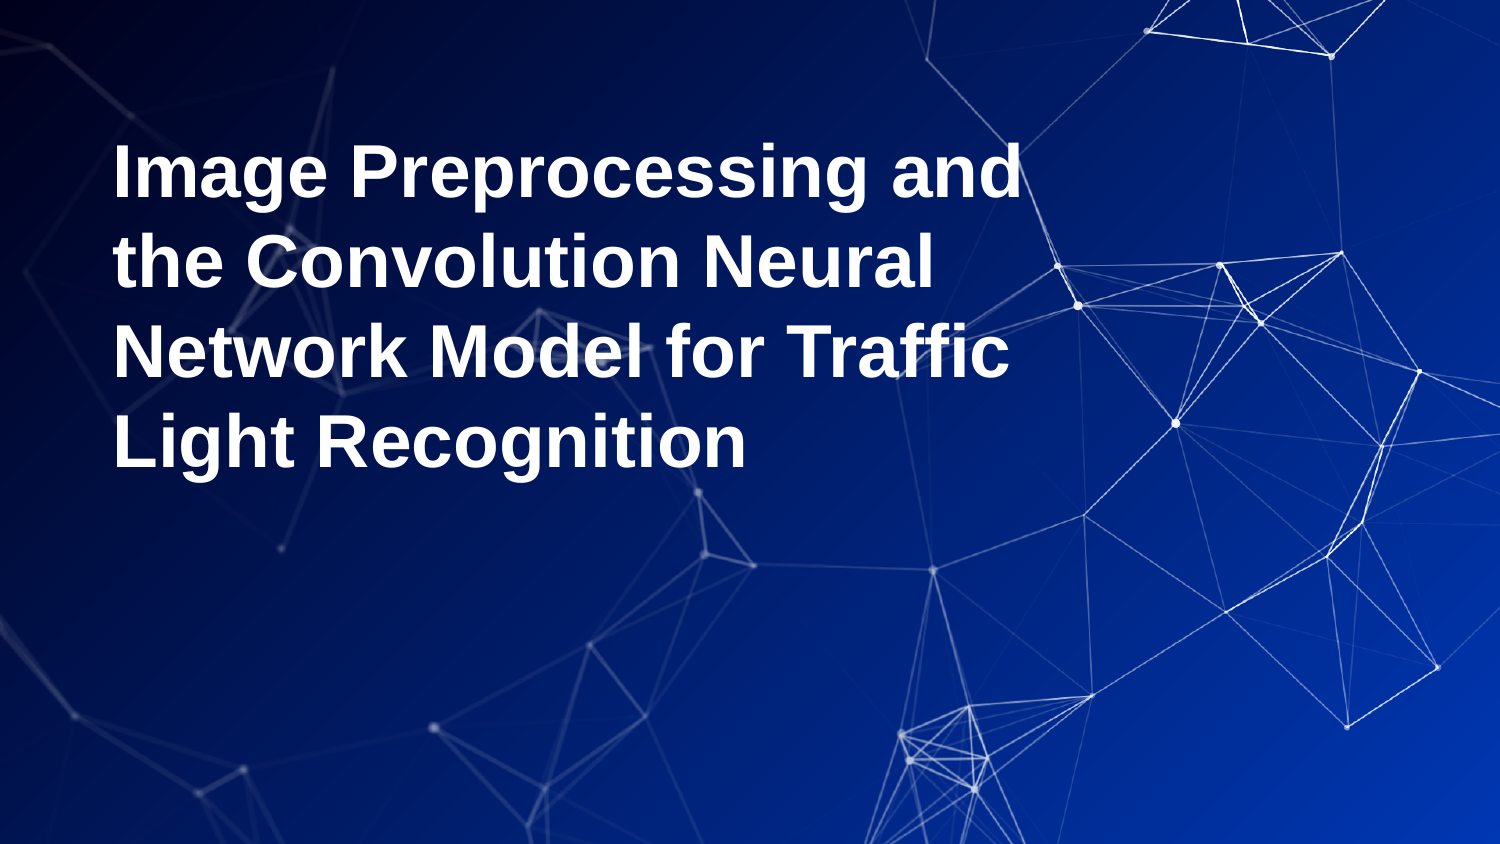

# Image Preprocessing and the Convolution Neural Network Model for Traffic Light Recognition